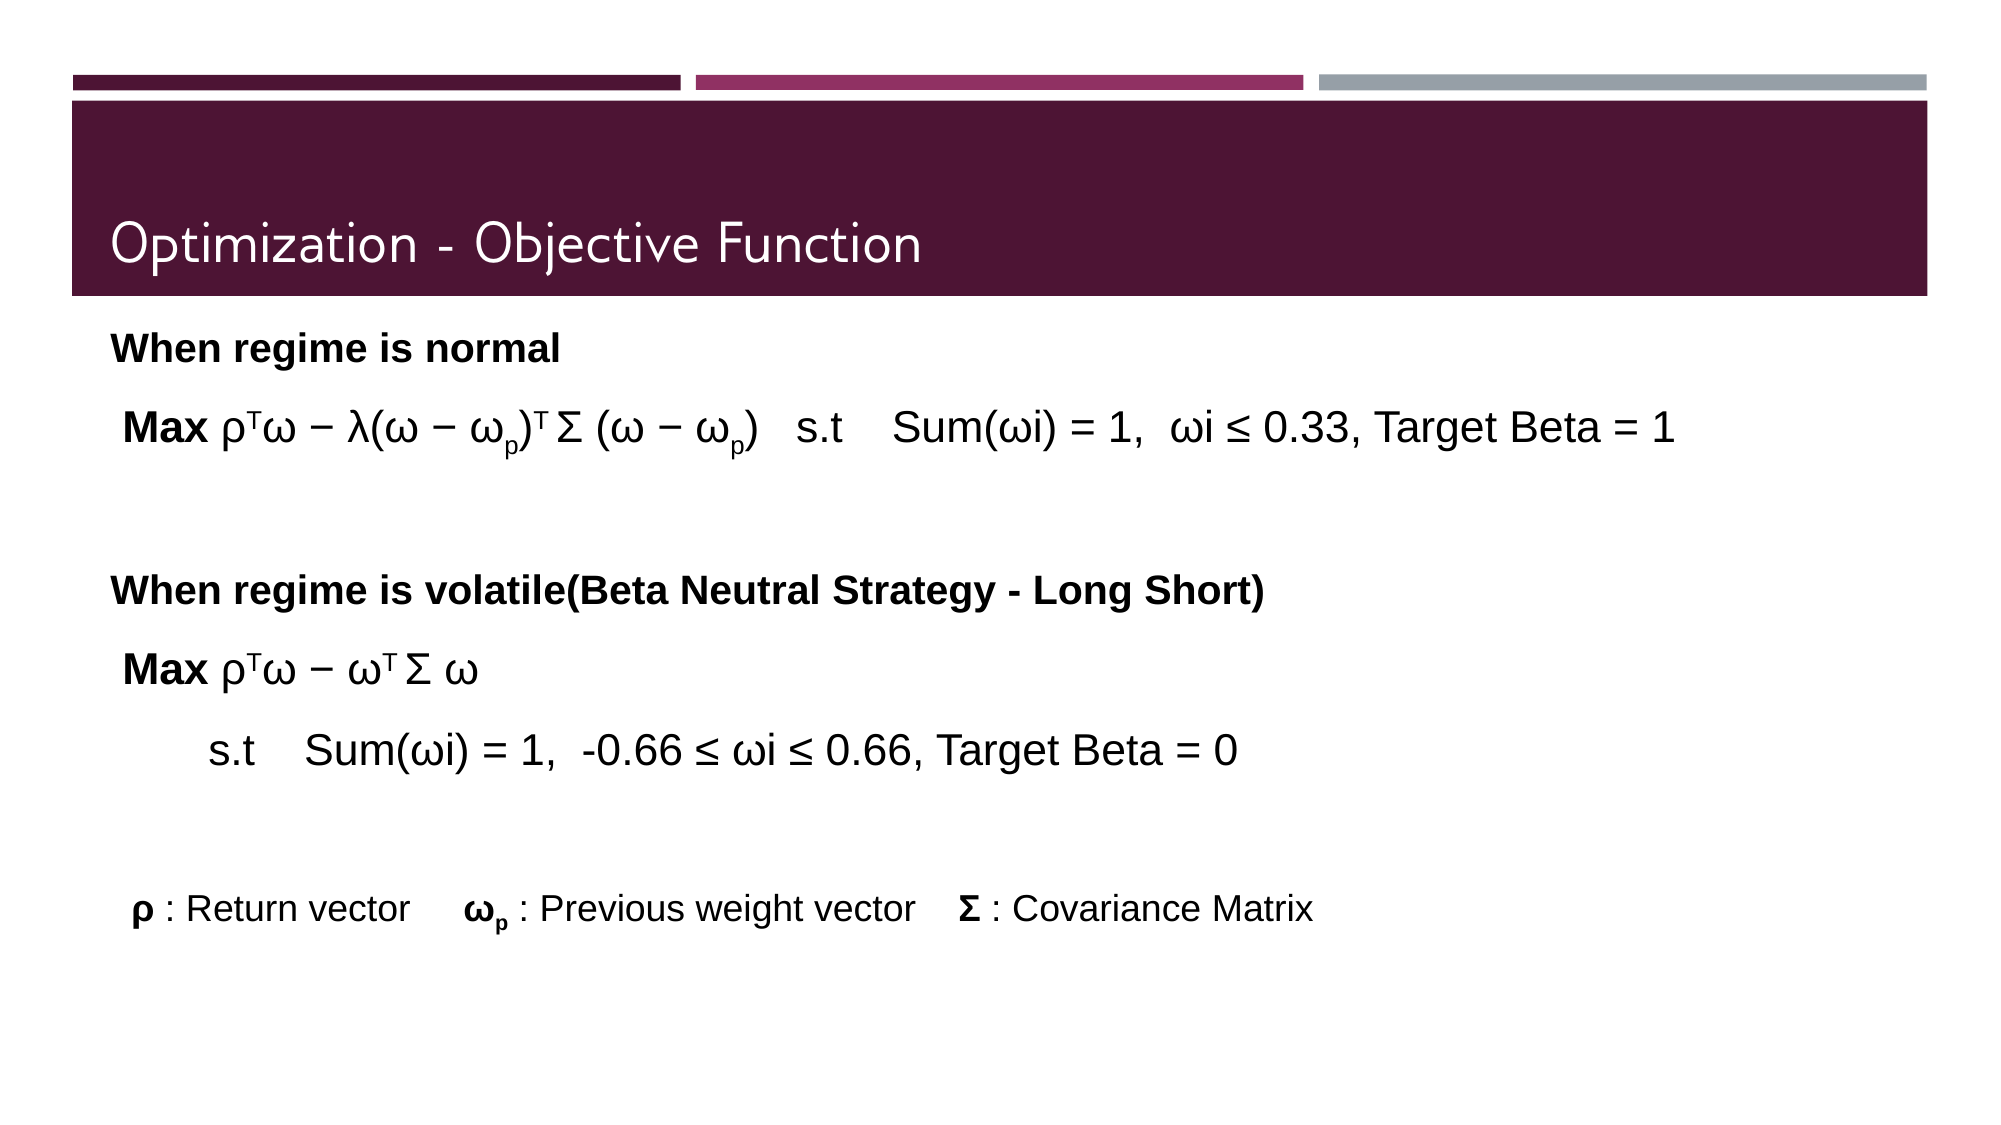

# Optimization - Objective Function
When regime is normal
 Max ρTω − λ(ω − ωp)T Σ (ω − ωp)   s.t    Sum(ωi) = 1,  ωi ≤ 0.33, Target Beta = 1

When regime is volatile(Beta Neutral Strategy - Long Short)
 Max ρTω − ωT Σ ω
        s.t    Sum(ωi) = 1,  -0.66 ≤ ωi ≤ 0.66, Target Beta = 0

  ρ : Return vector     ωp : Previous weight vector    Σ : Covariance Matrix